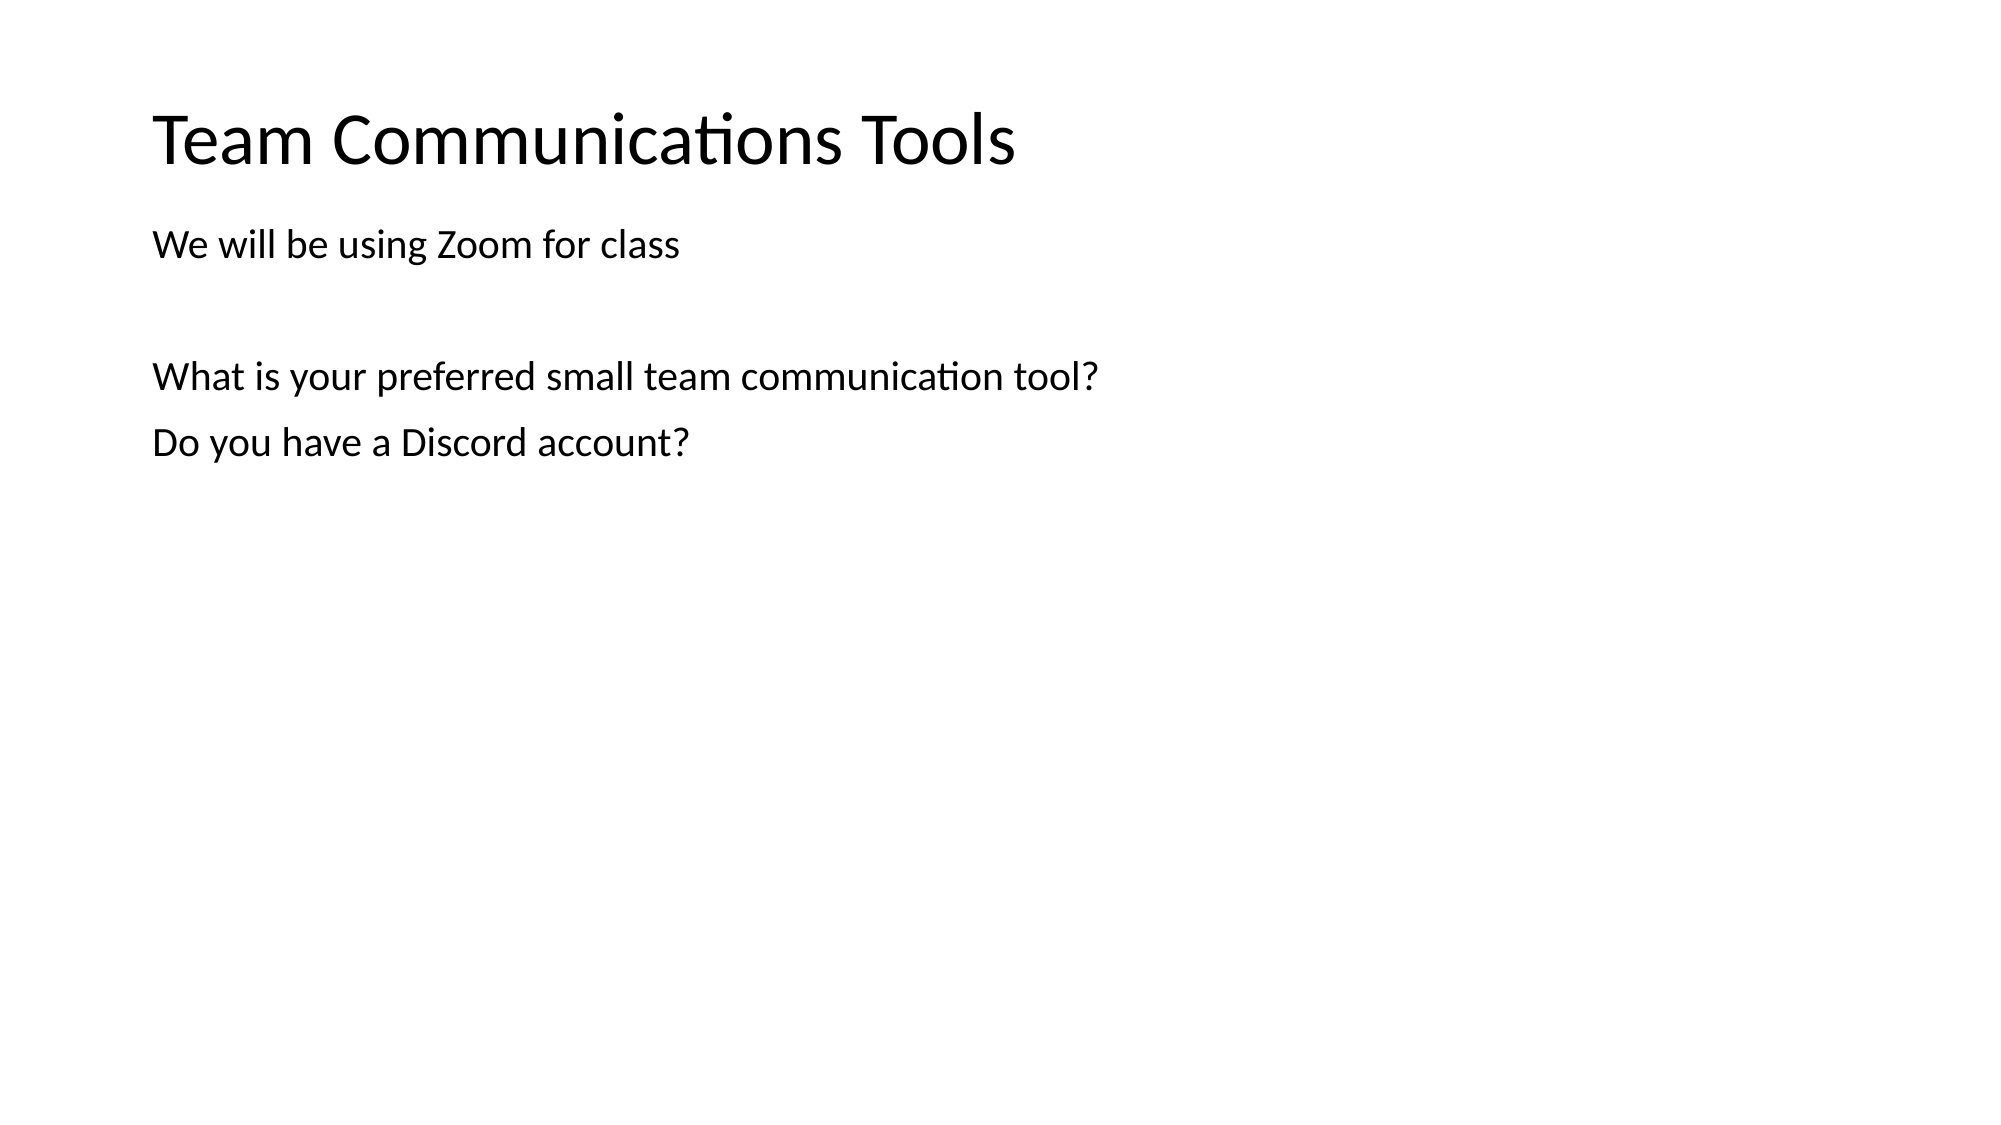

# Team Communications Tools
We will be using Zoom for class

What is your preferred small team communication tool?
Do you have a Discord account?